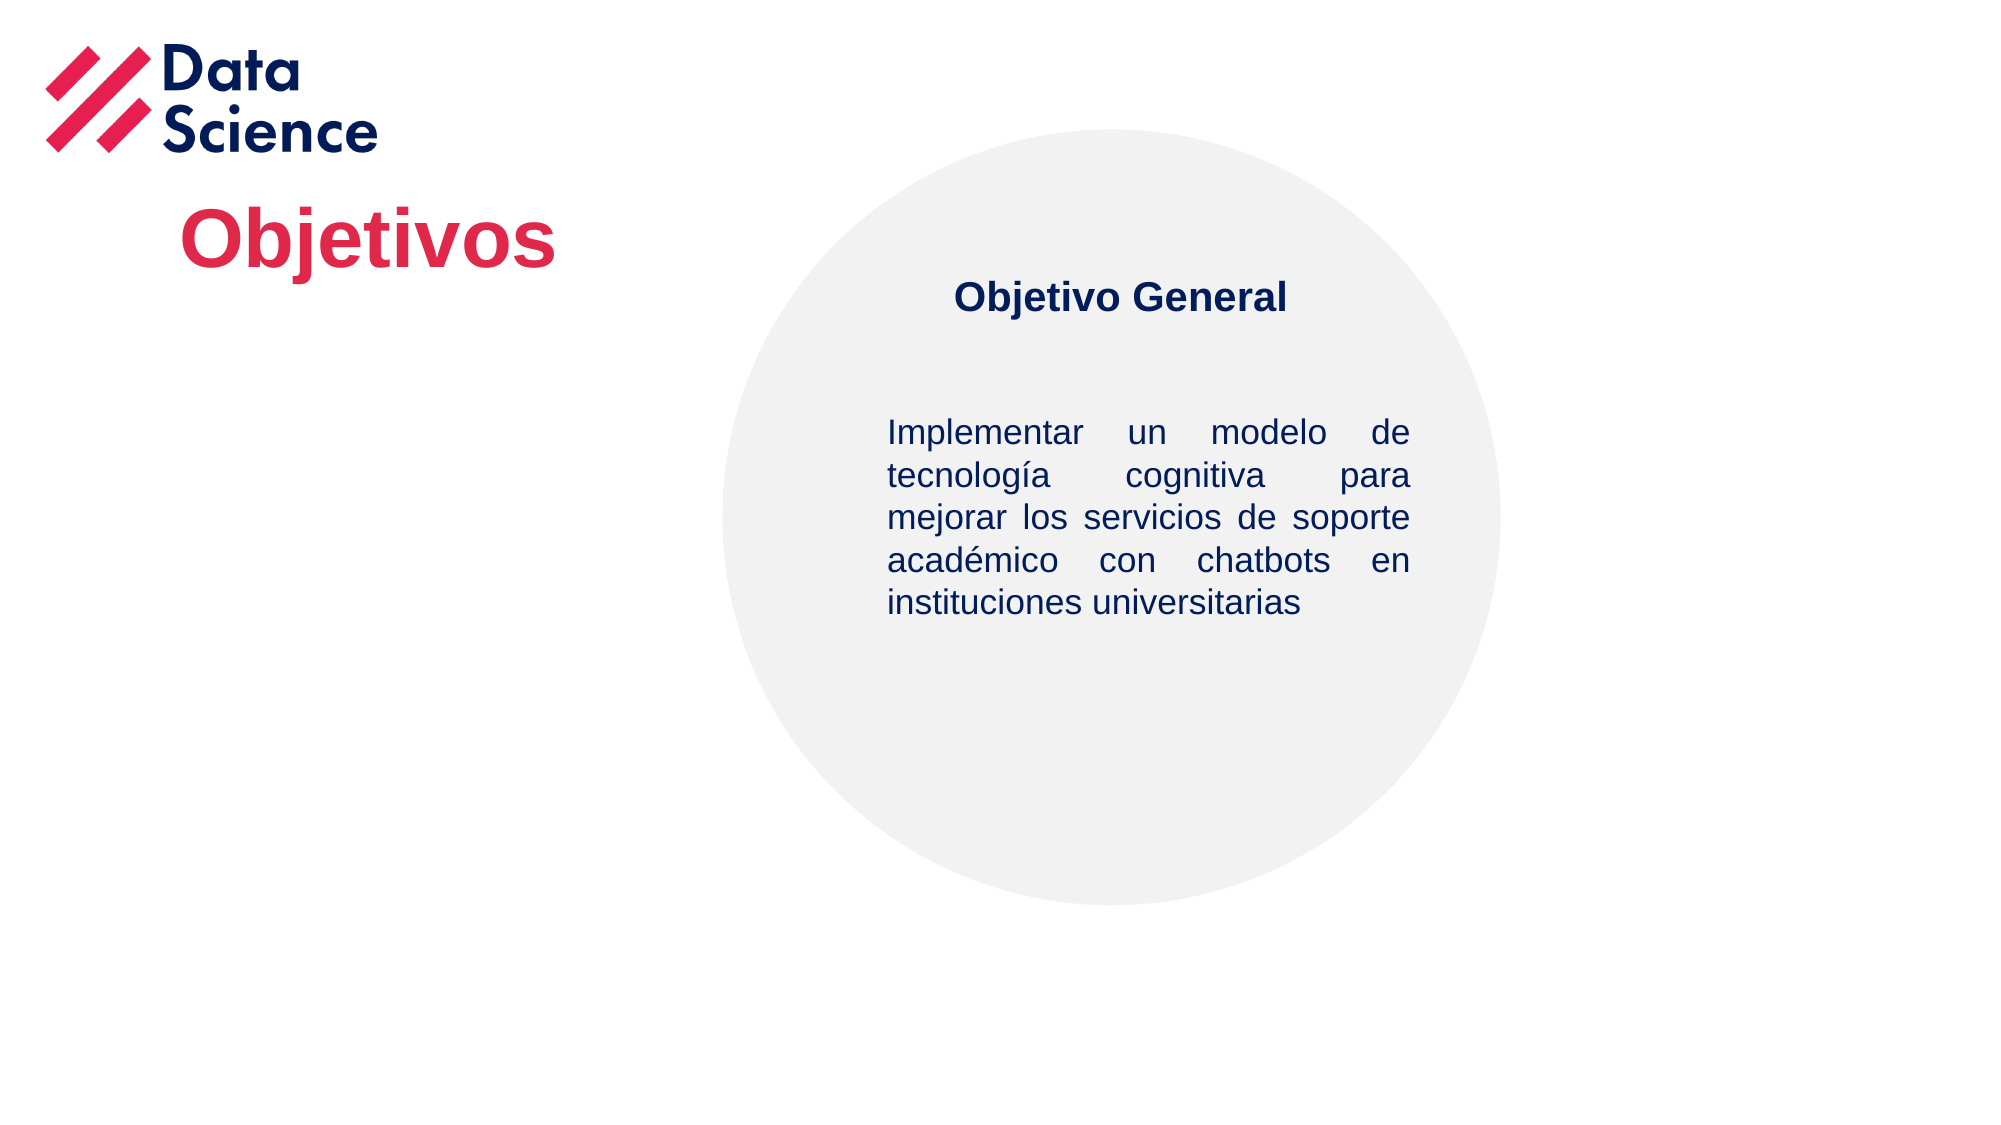

Objetivos
Objetivo General
Implementar un modelo de tecnología cognitiva para mejorar los servicios de soporte académico con chatbots en instituciones universitarias

¿Cómo nos comunicaremos?
Whatsapp general
Whatsapp (3 grupos)
Calendar
Click-up